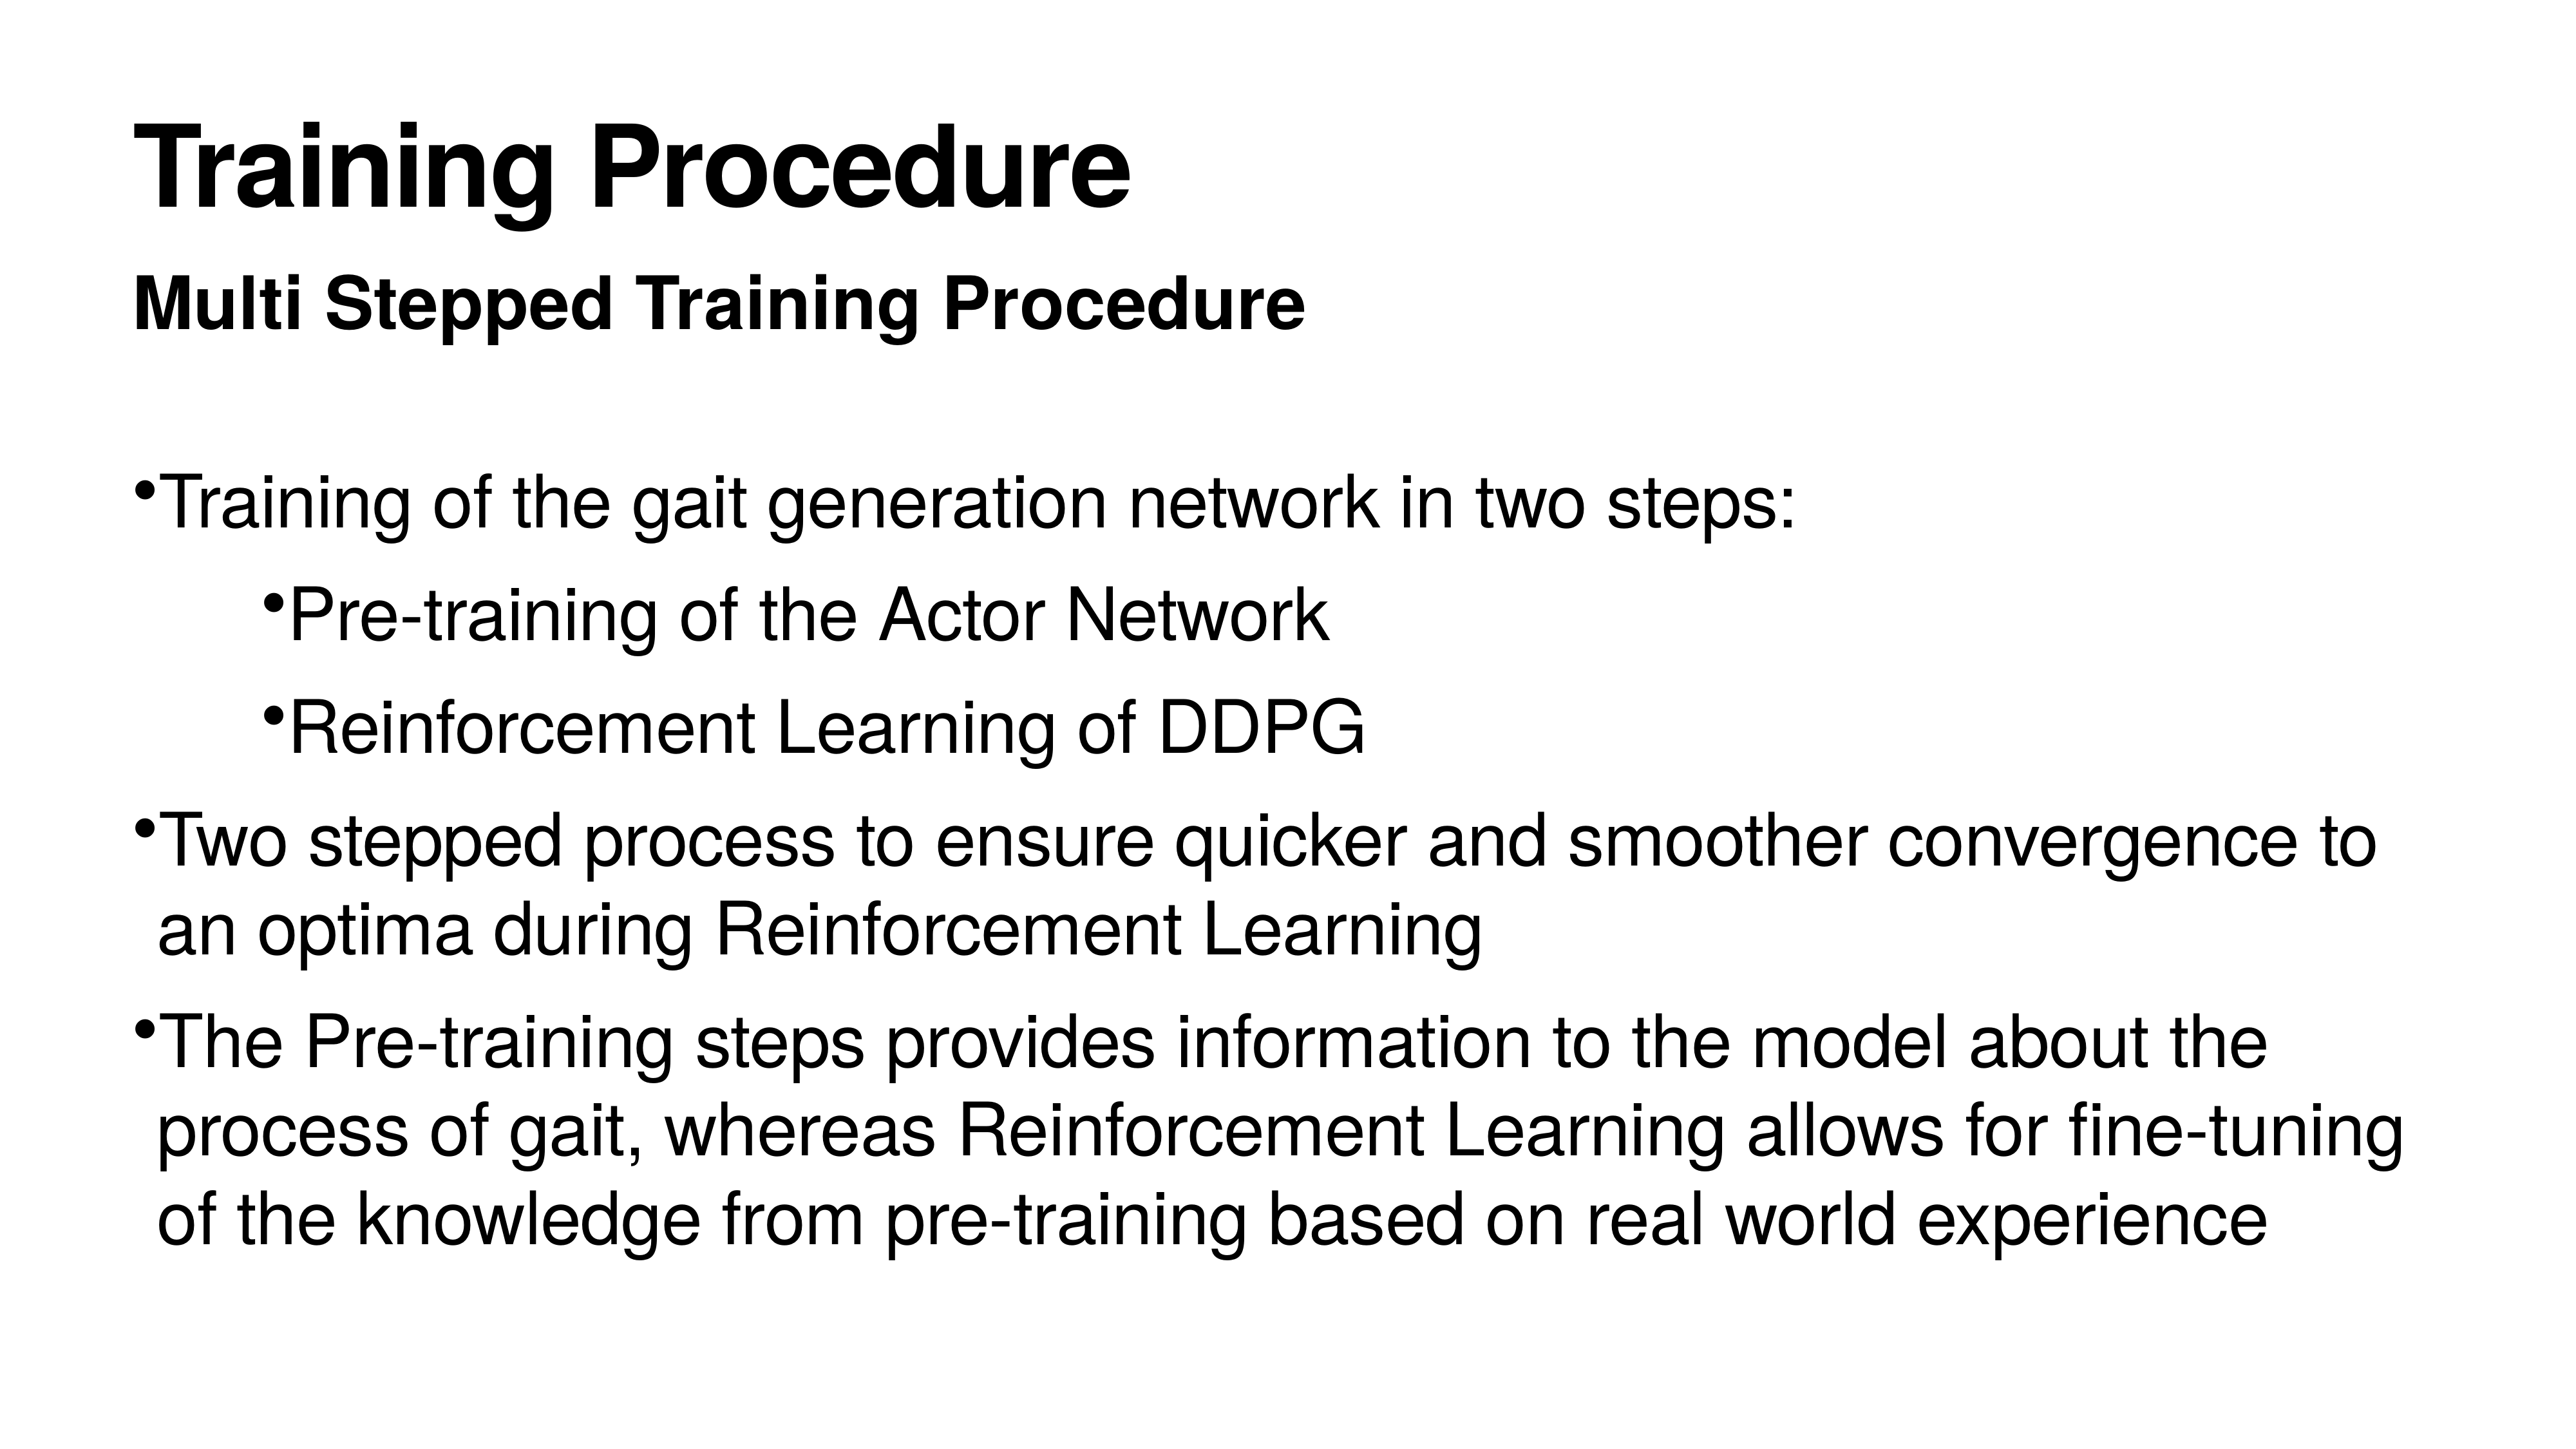

# Training Procedure
Multi Stepped Training Procedure
Training of the gait generation network in two steps:
Pre-training of the Actor Network
Reinforcement Learning of DDPG
Two stepped process to ensure quicker and smoother convergence to an optima during Reinforcement Learning
The Pre-training steps provides information to the model about the process of gait, whereas Reinforcement Learning allows for fine-tuning of the knowledge from pre-training based on real world experience